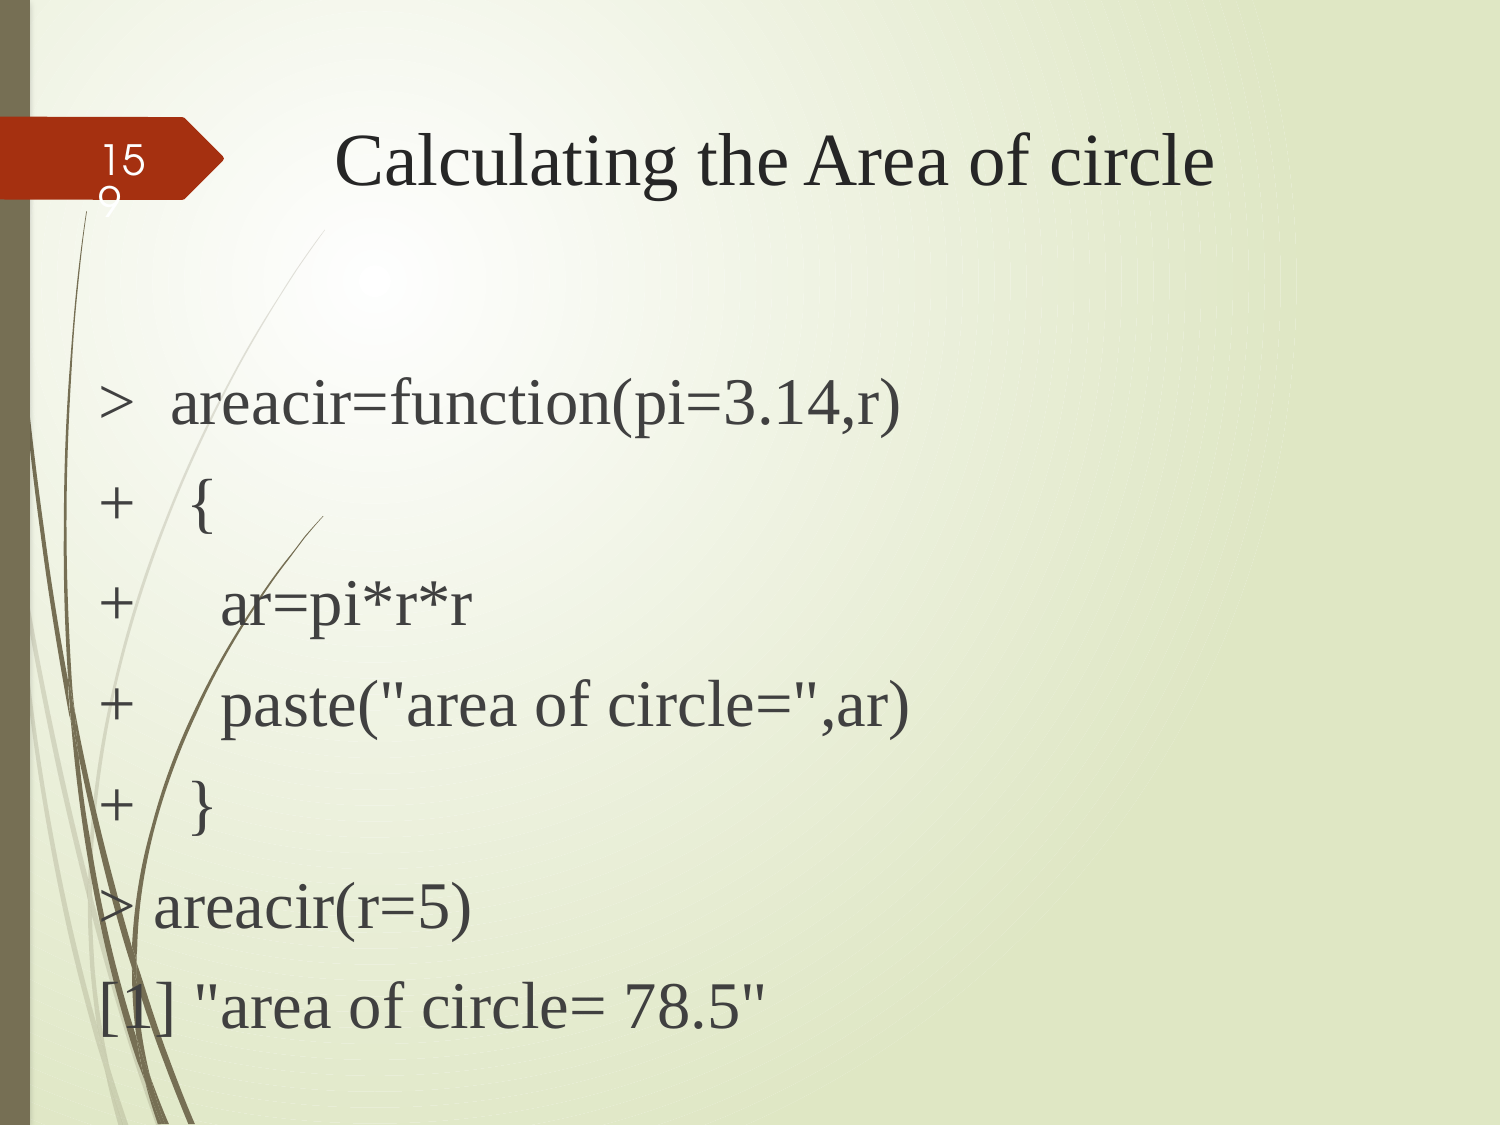

# Calculating the Area of circle
159
>  areacir=function(pi=3.14,r)
+   {
+     ar=pi*r*r
+     paste("area of circle=",ar)
+   }
> areacir(r=5)
[1] "area of circle= 78.5"